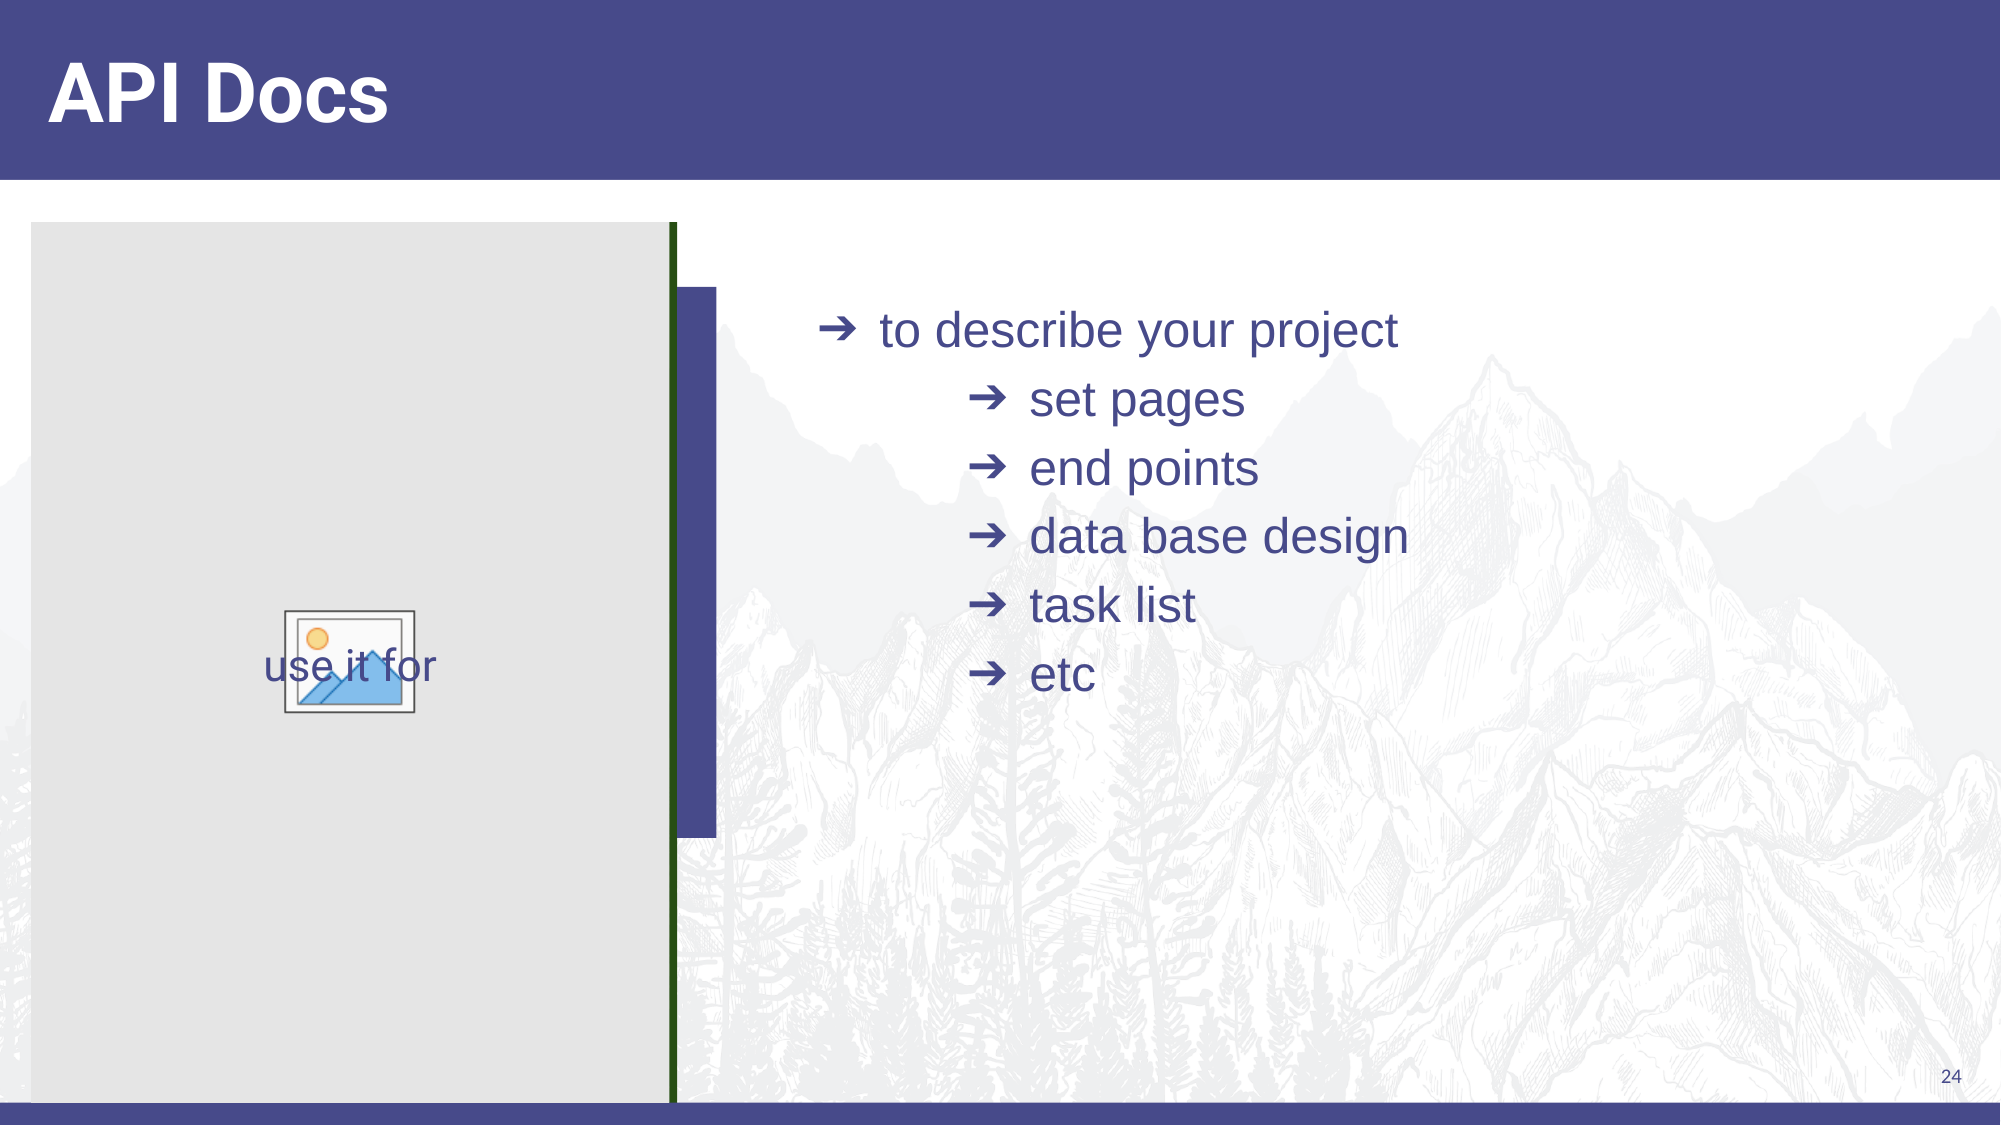

# API Docs

to describe your project
set pages
end points
data base design
task list
etc

use it for
24